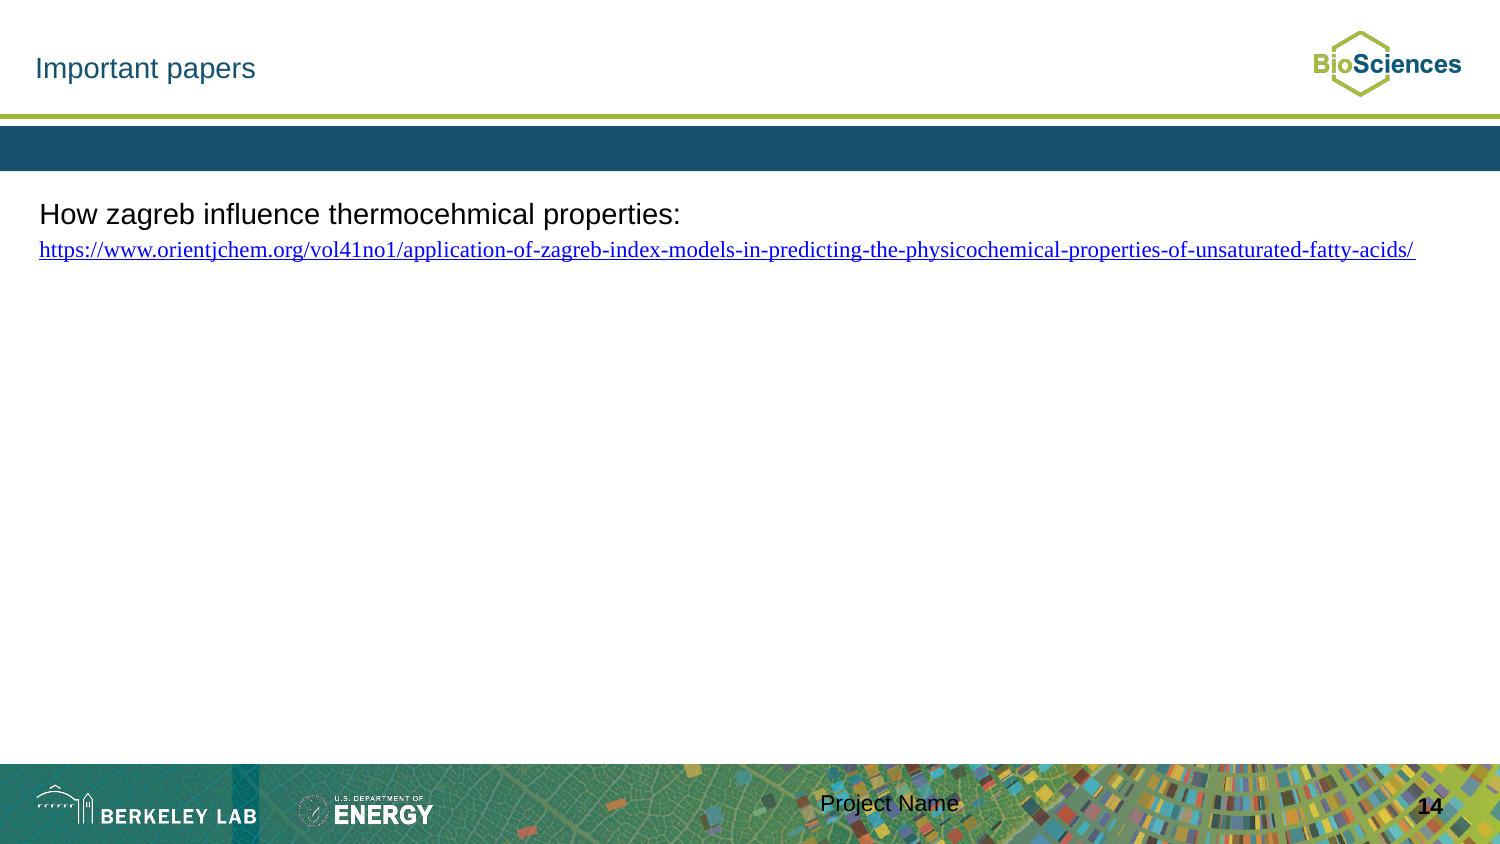

# Important papers
How zagreb influence thermocehmical properties: https://www.orientjchem.org/vol41no1/application-of-zagreb-index-models-in-predicting-the-physicochemical-properties-of-unsaturated-fatty-acids/

Project Name
14